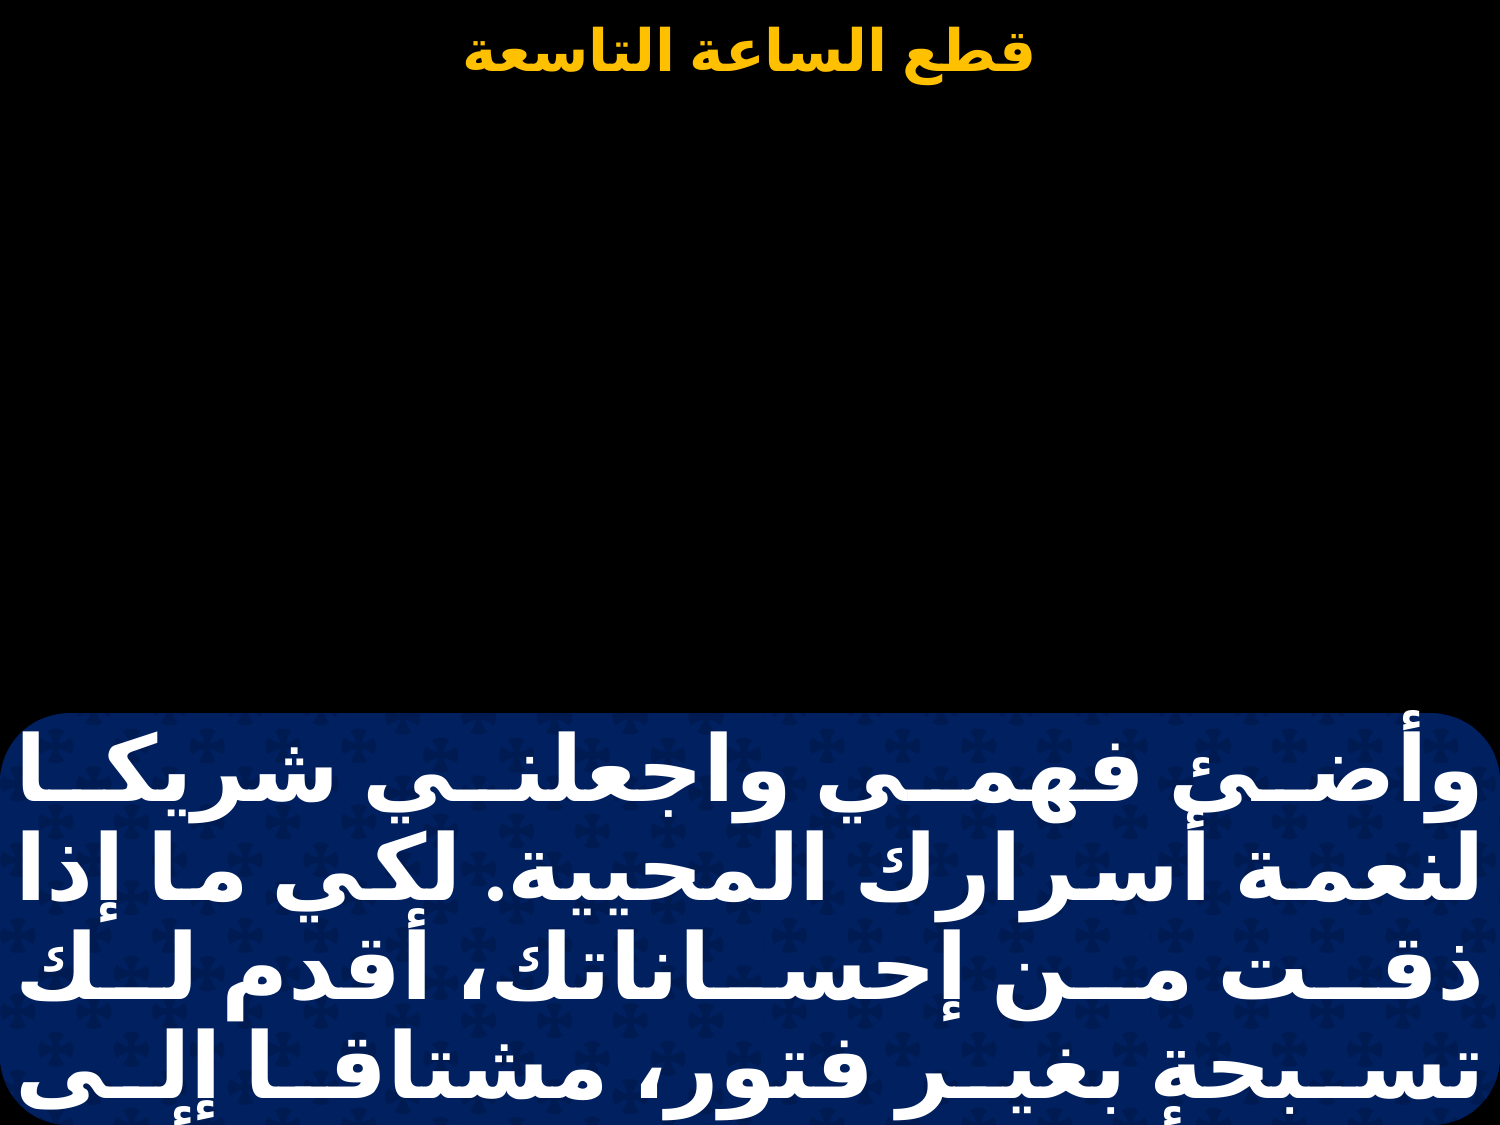

#
وأضئ فهمي واجعلني شريكا لنعمة أسرارك المحيية. لكي ما إذا ذقت من إحساناتك، أقدم لك تسبحة بغير فتور، مشتاقا إلى بهائك أفضل من كل شيء، أيها المسيح إلهنا ونجنا  (كي نين...)